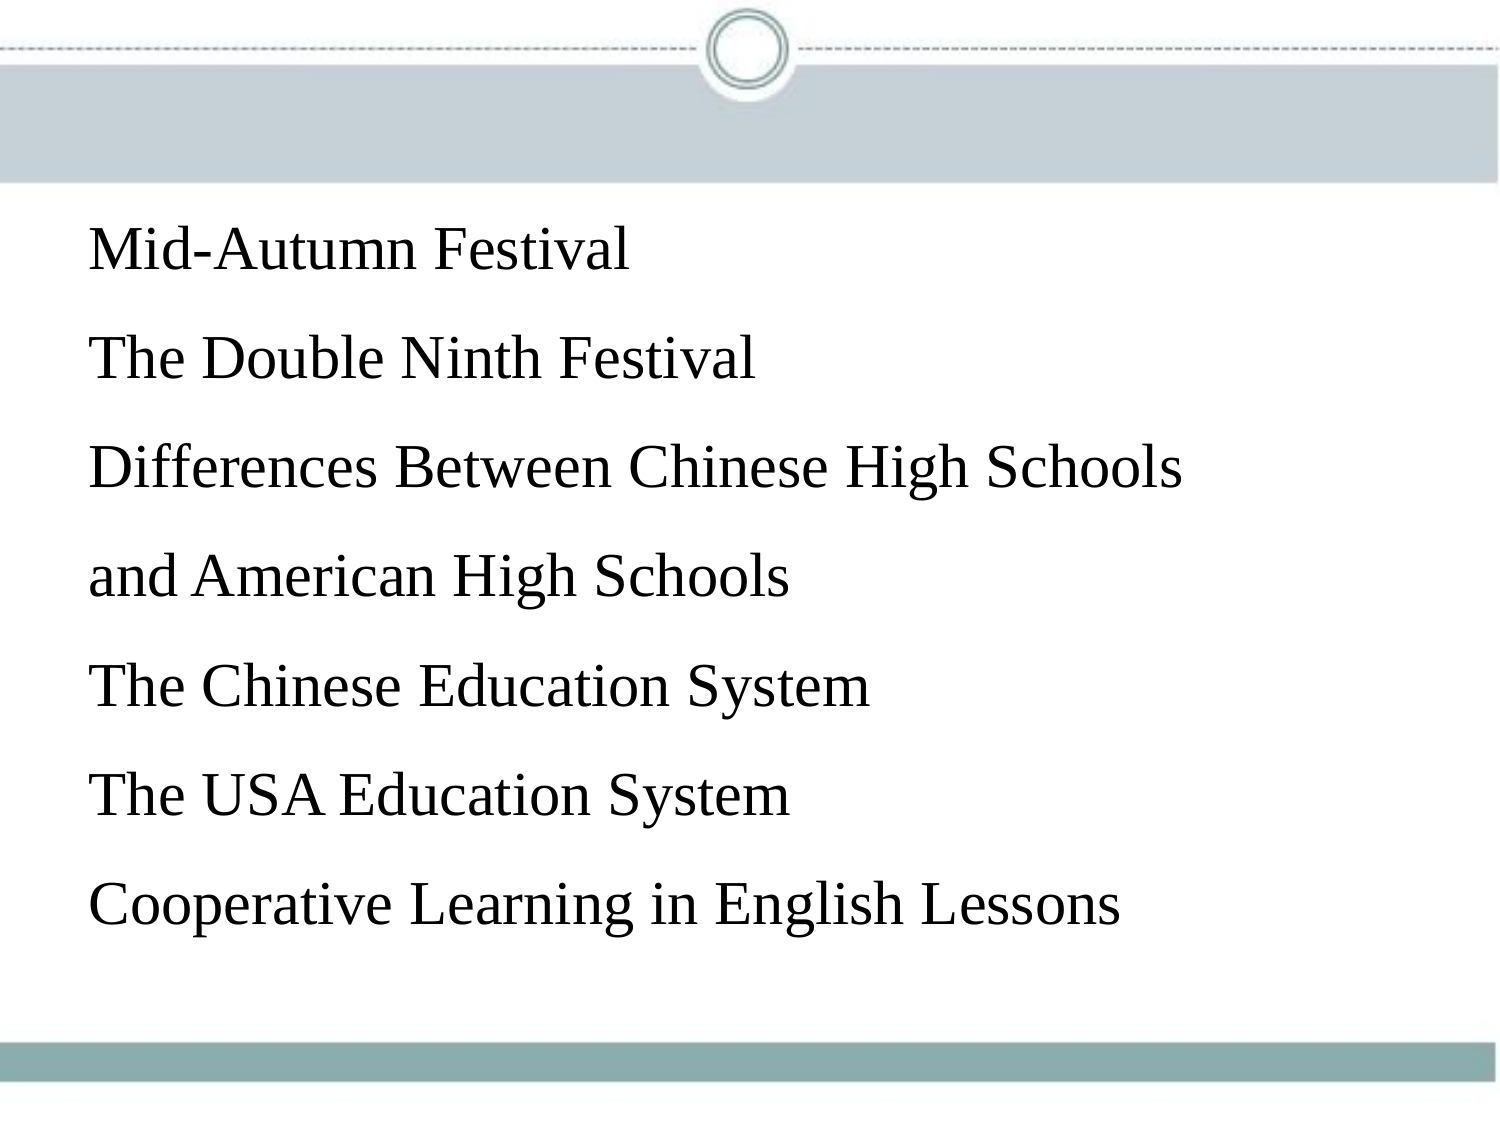

Mid-Autumn Festival
The Double Ninth Festival
Differences Between Chinese High Schools
and American High Schools
The Chinese Education System
The USA Education System
Cooperative Learning in English Lessons